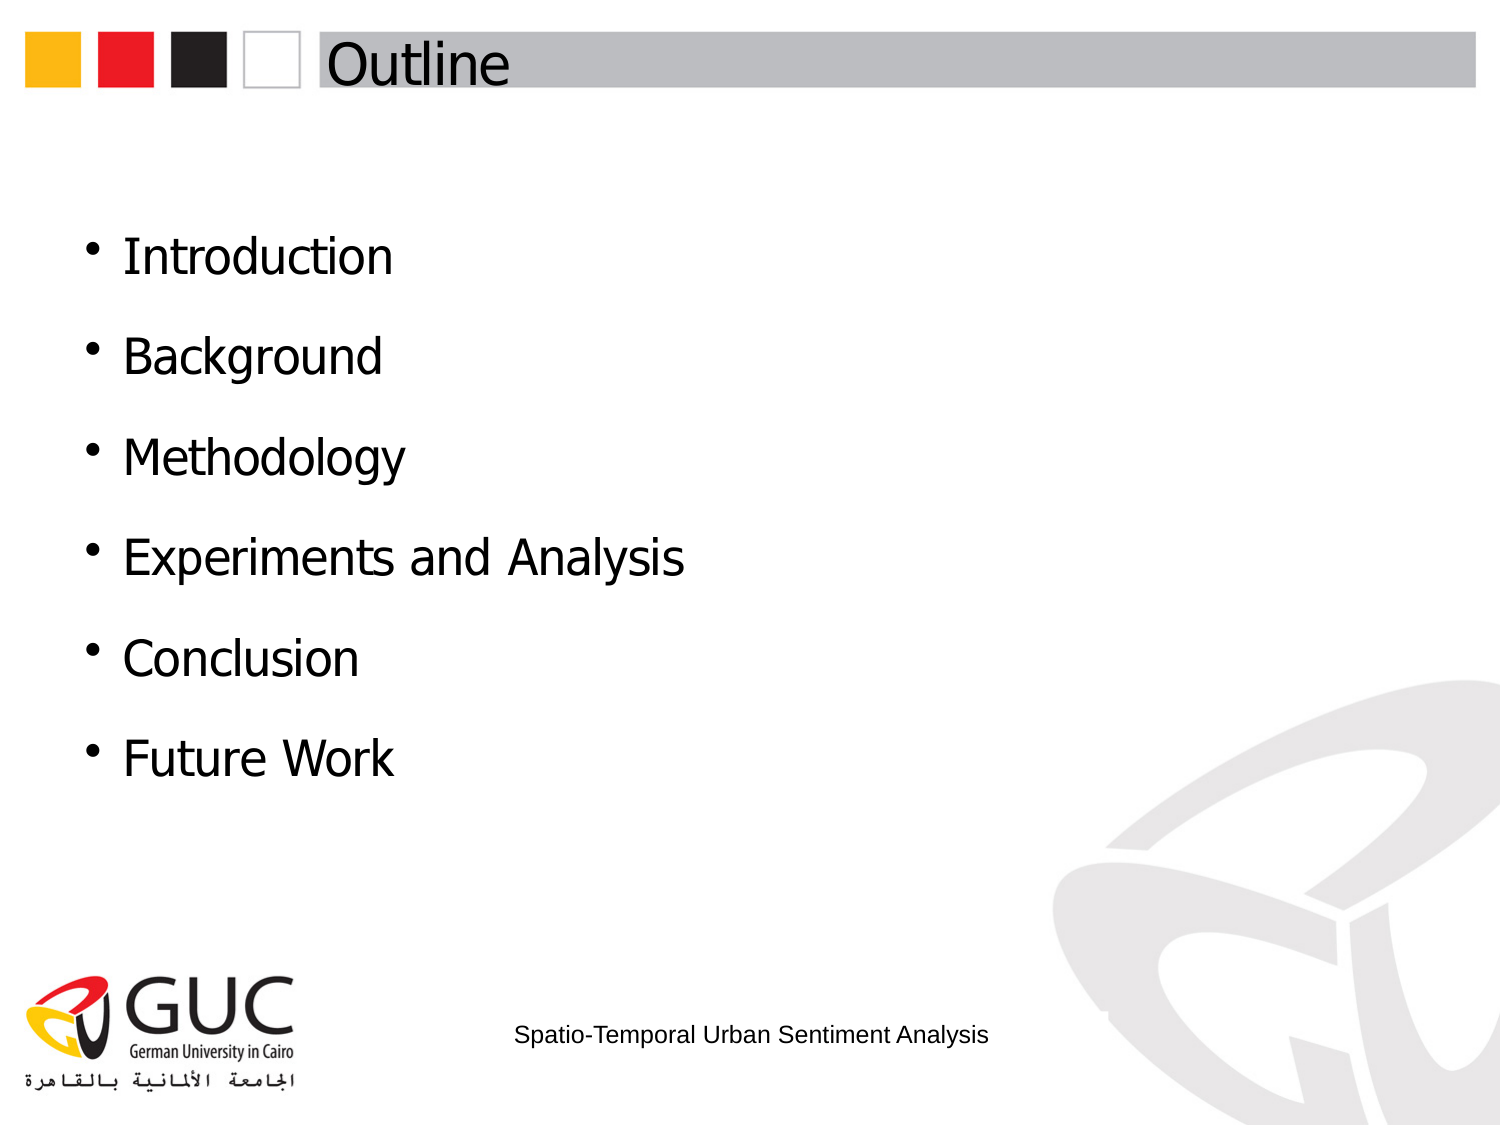

Outline
Introduction
Background
Methodology
Experiments and Analysis
Conclusion
Future Work

Spatio-Temporal Urban Sentiment Analysis
2